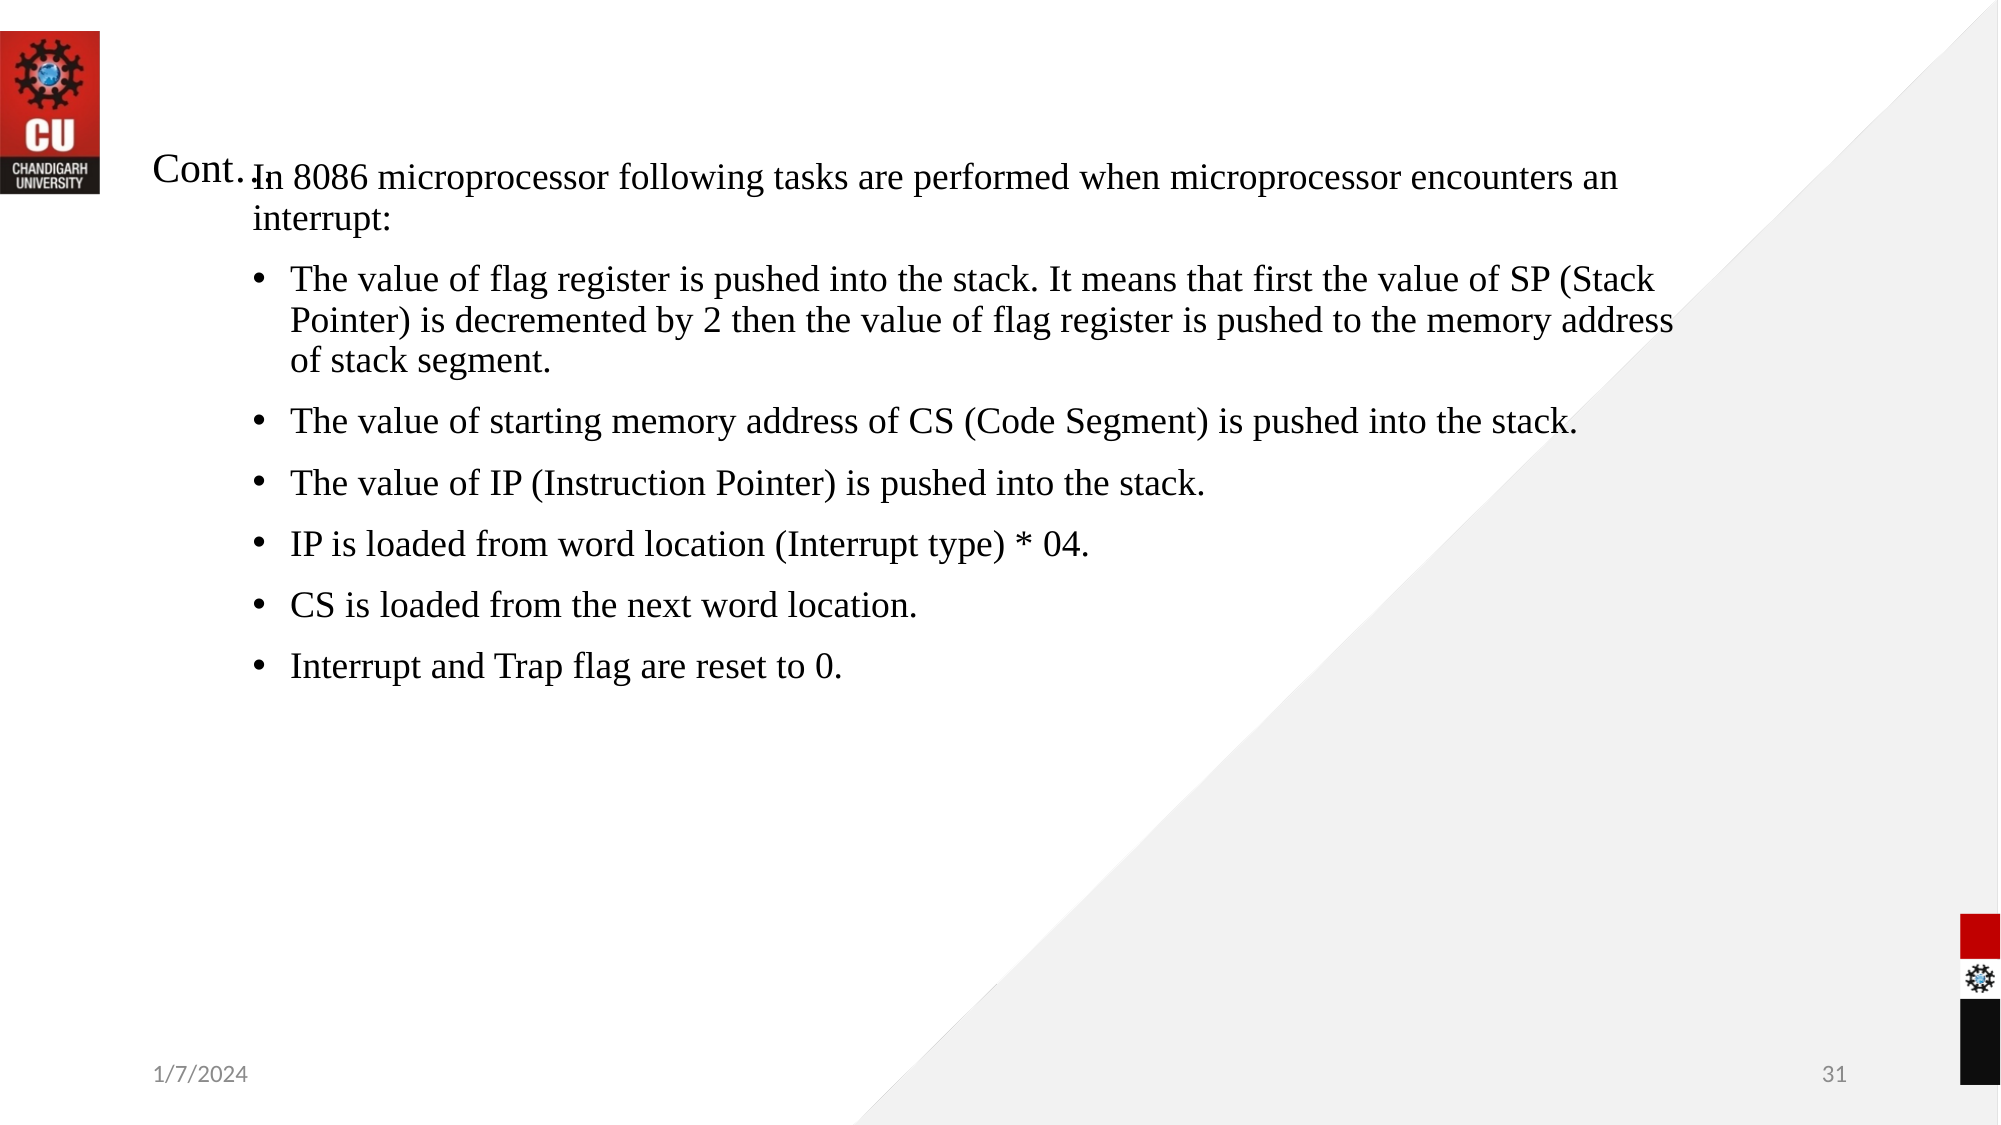

# Cont…
In 8086 microprocessor following tasks are performed when microprocessor encounters an interrupt:
The value of flag register is pushed into the stack. It means that first the value of SP (Stack Pointer) is decremented by 2 then the value of flag register is pushed to the memory address of stack segment.
The value of starting memory address of CS (Code Segment) is pushed into the stack.
The value of IP (Instruction Pointer) is pushed into the stack.
IP is loaded from word location (Interrupt type) * 04.
CS is loaded from the next word location.
Interrupt and Trap flag are reset to 0.

1/7/2024
31